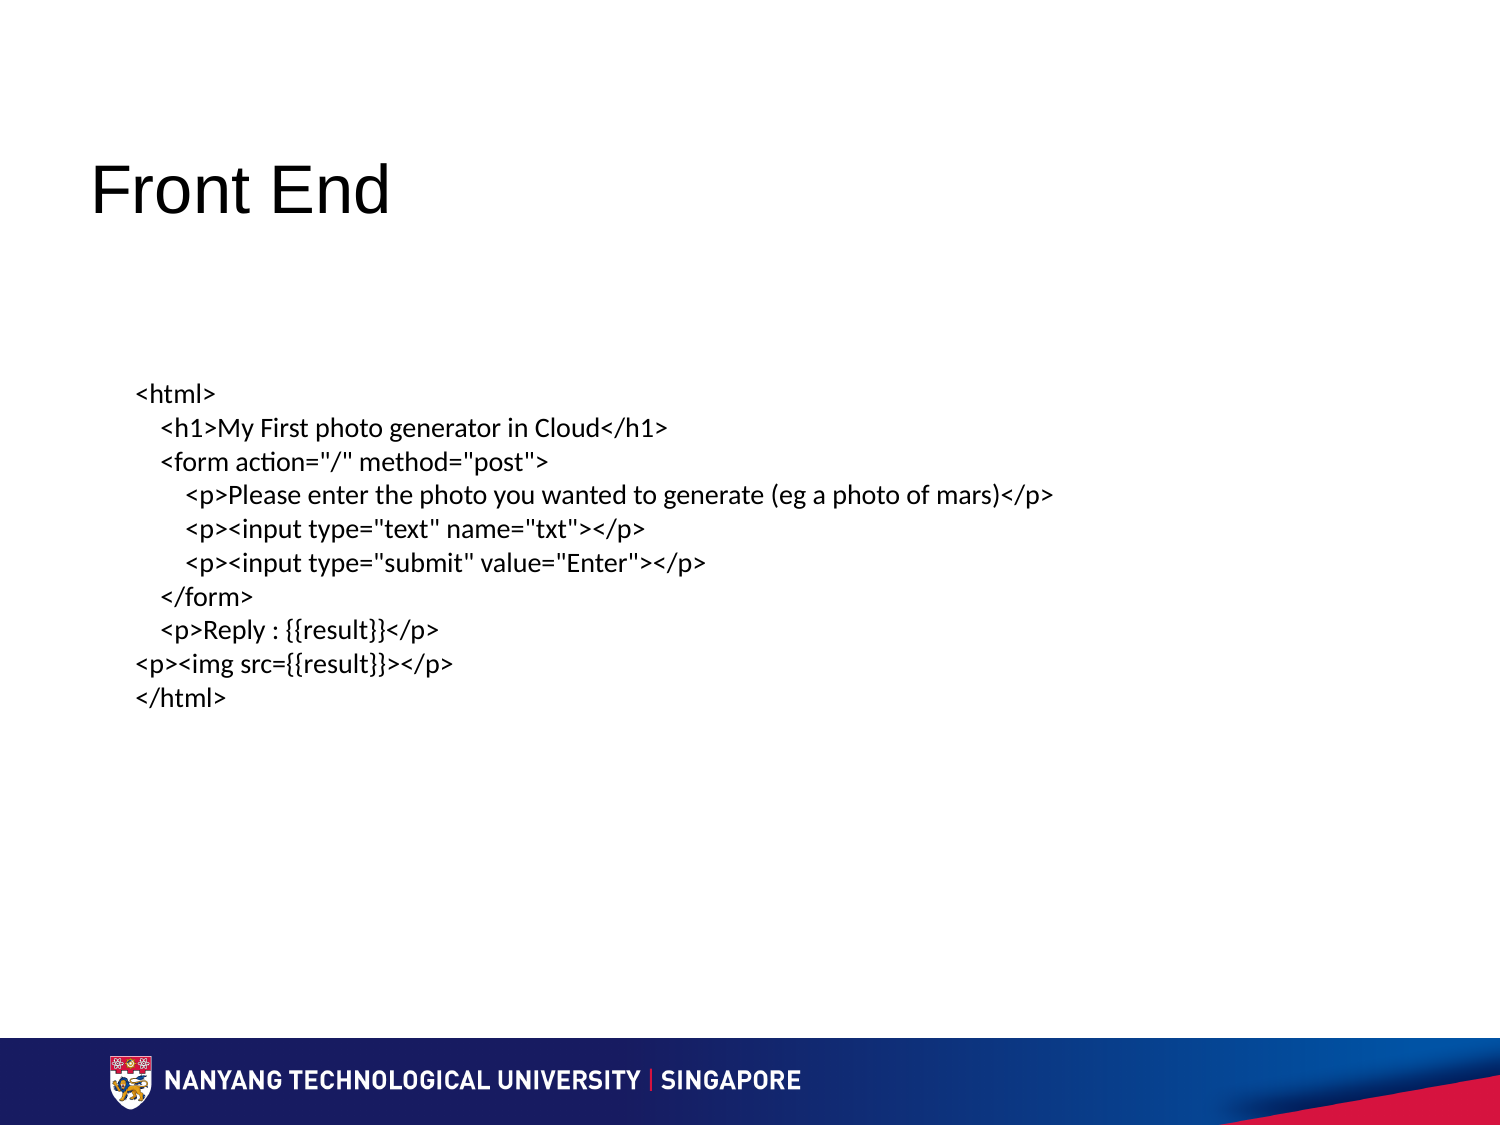

# Front End
<html>
    <h1>My First photo generator in Cloud</h1>
    <form action="/" method="post">
        <p>Please enter the photo you wanted to generate (eg a photo of mars)</p>
        <p><input type="text" name="txt"></p>
        <p><input type="submit" value="Enter"></p>
    </form>
    <p>Reply : {{result}}</p>
<p><img src={{result}}></p>
</html>